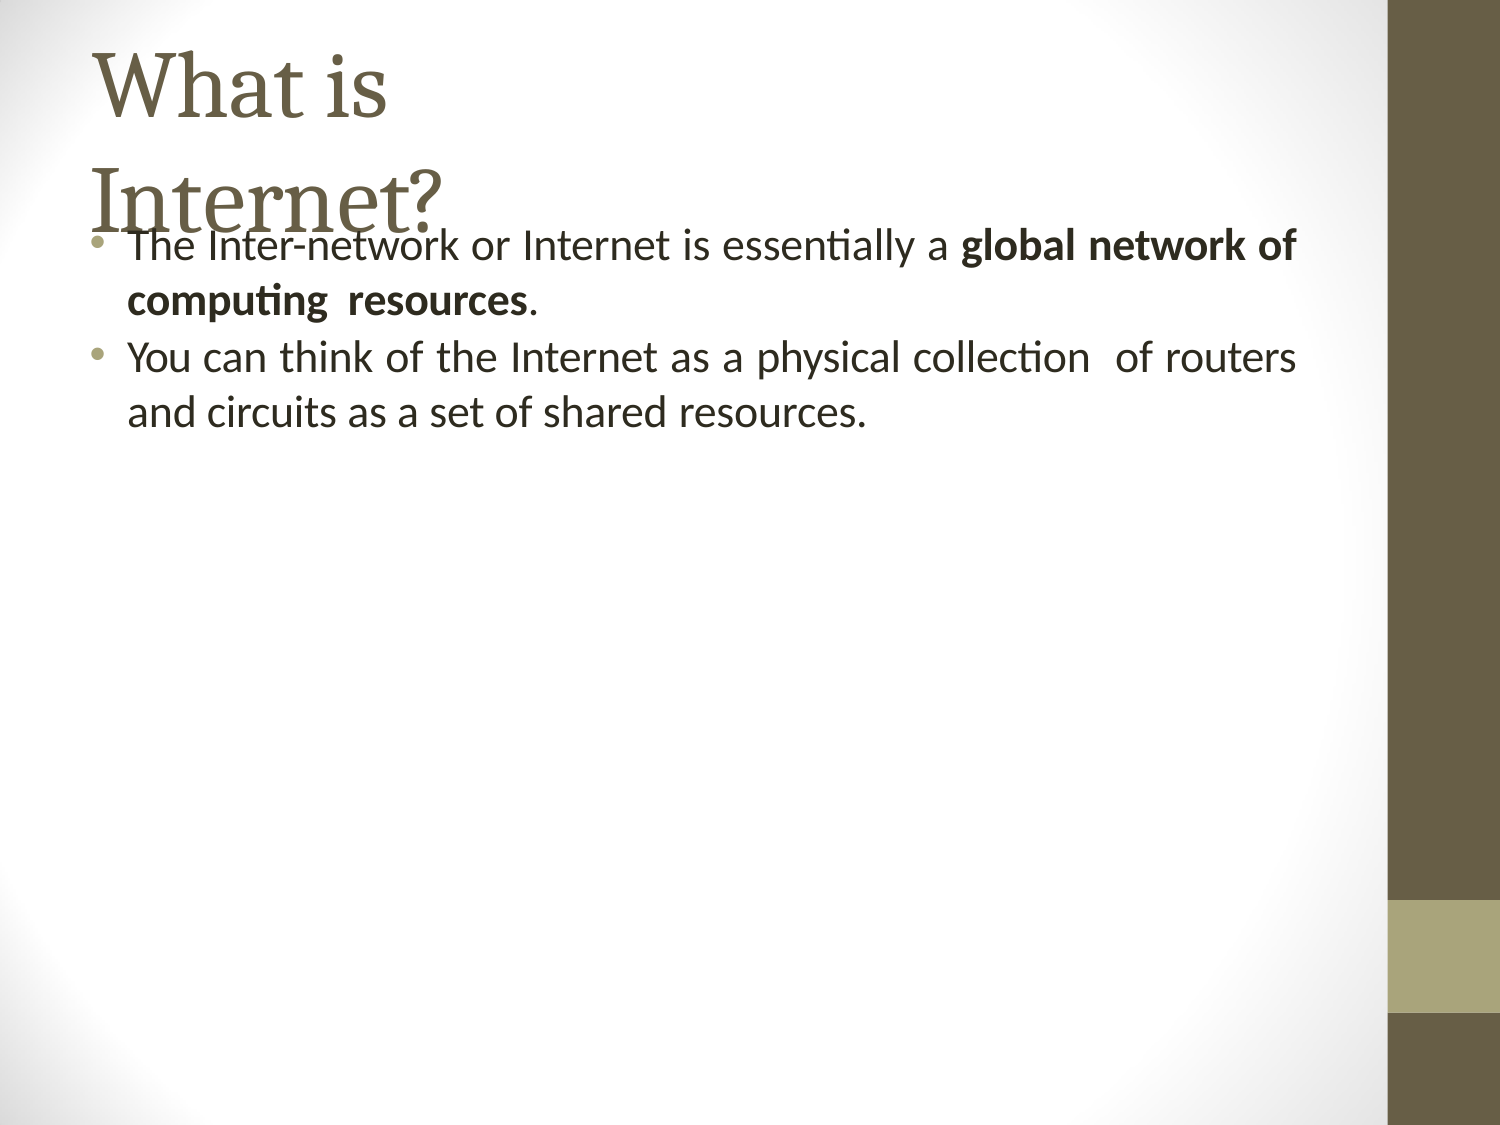

# What is Internet?
The Inter-network or Internet is essentially a global network of computing  resources.
You can think of the Internet as a physical collection  of routers and circuits as a set of shared resources.